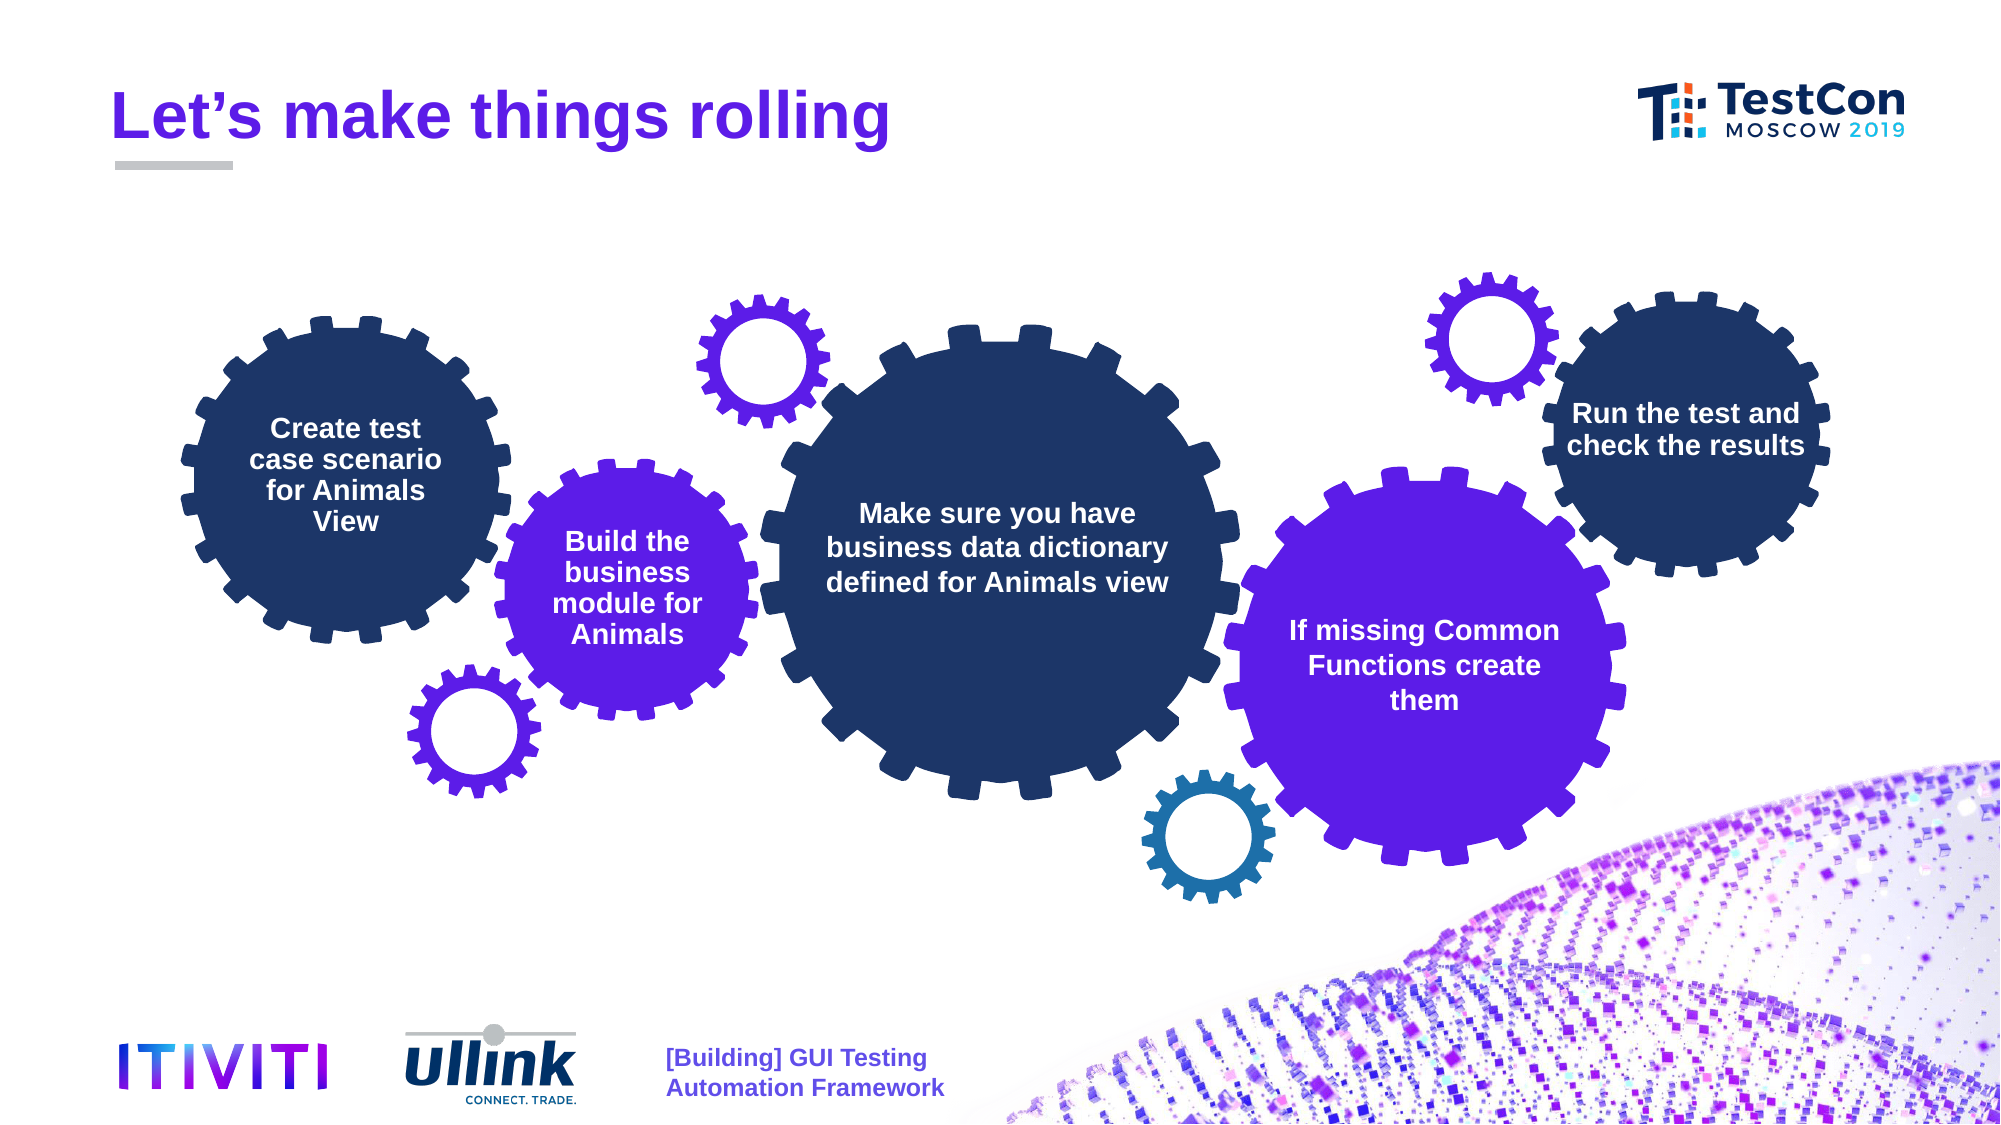

Let’s make things rolling

Run the test and check the results
Create test case scenario for Animals View

Make sure you have business data dictionary defined for Animals view
Build the business module for Animals
If missing Common Functions create them